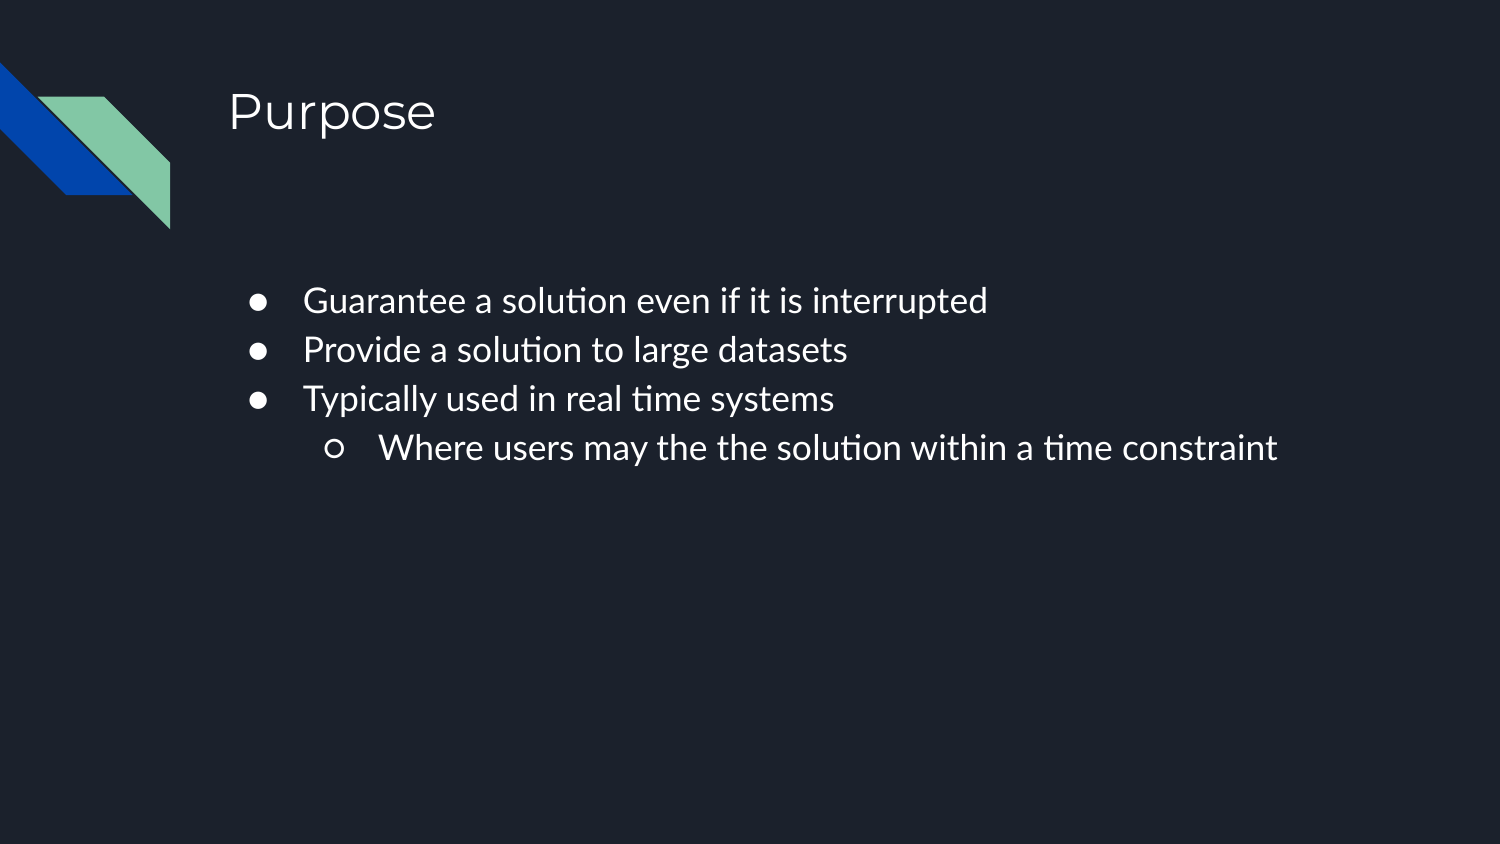

# Purpose
Guarantee a solution even if it is interrupted
Provide a solution to large datasets
Typically used in real time systems
Where users may the the solution within a time constraint